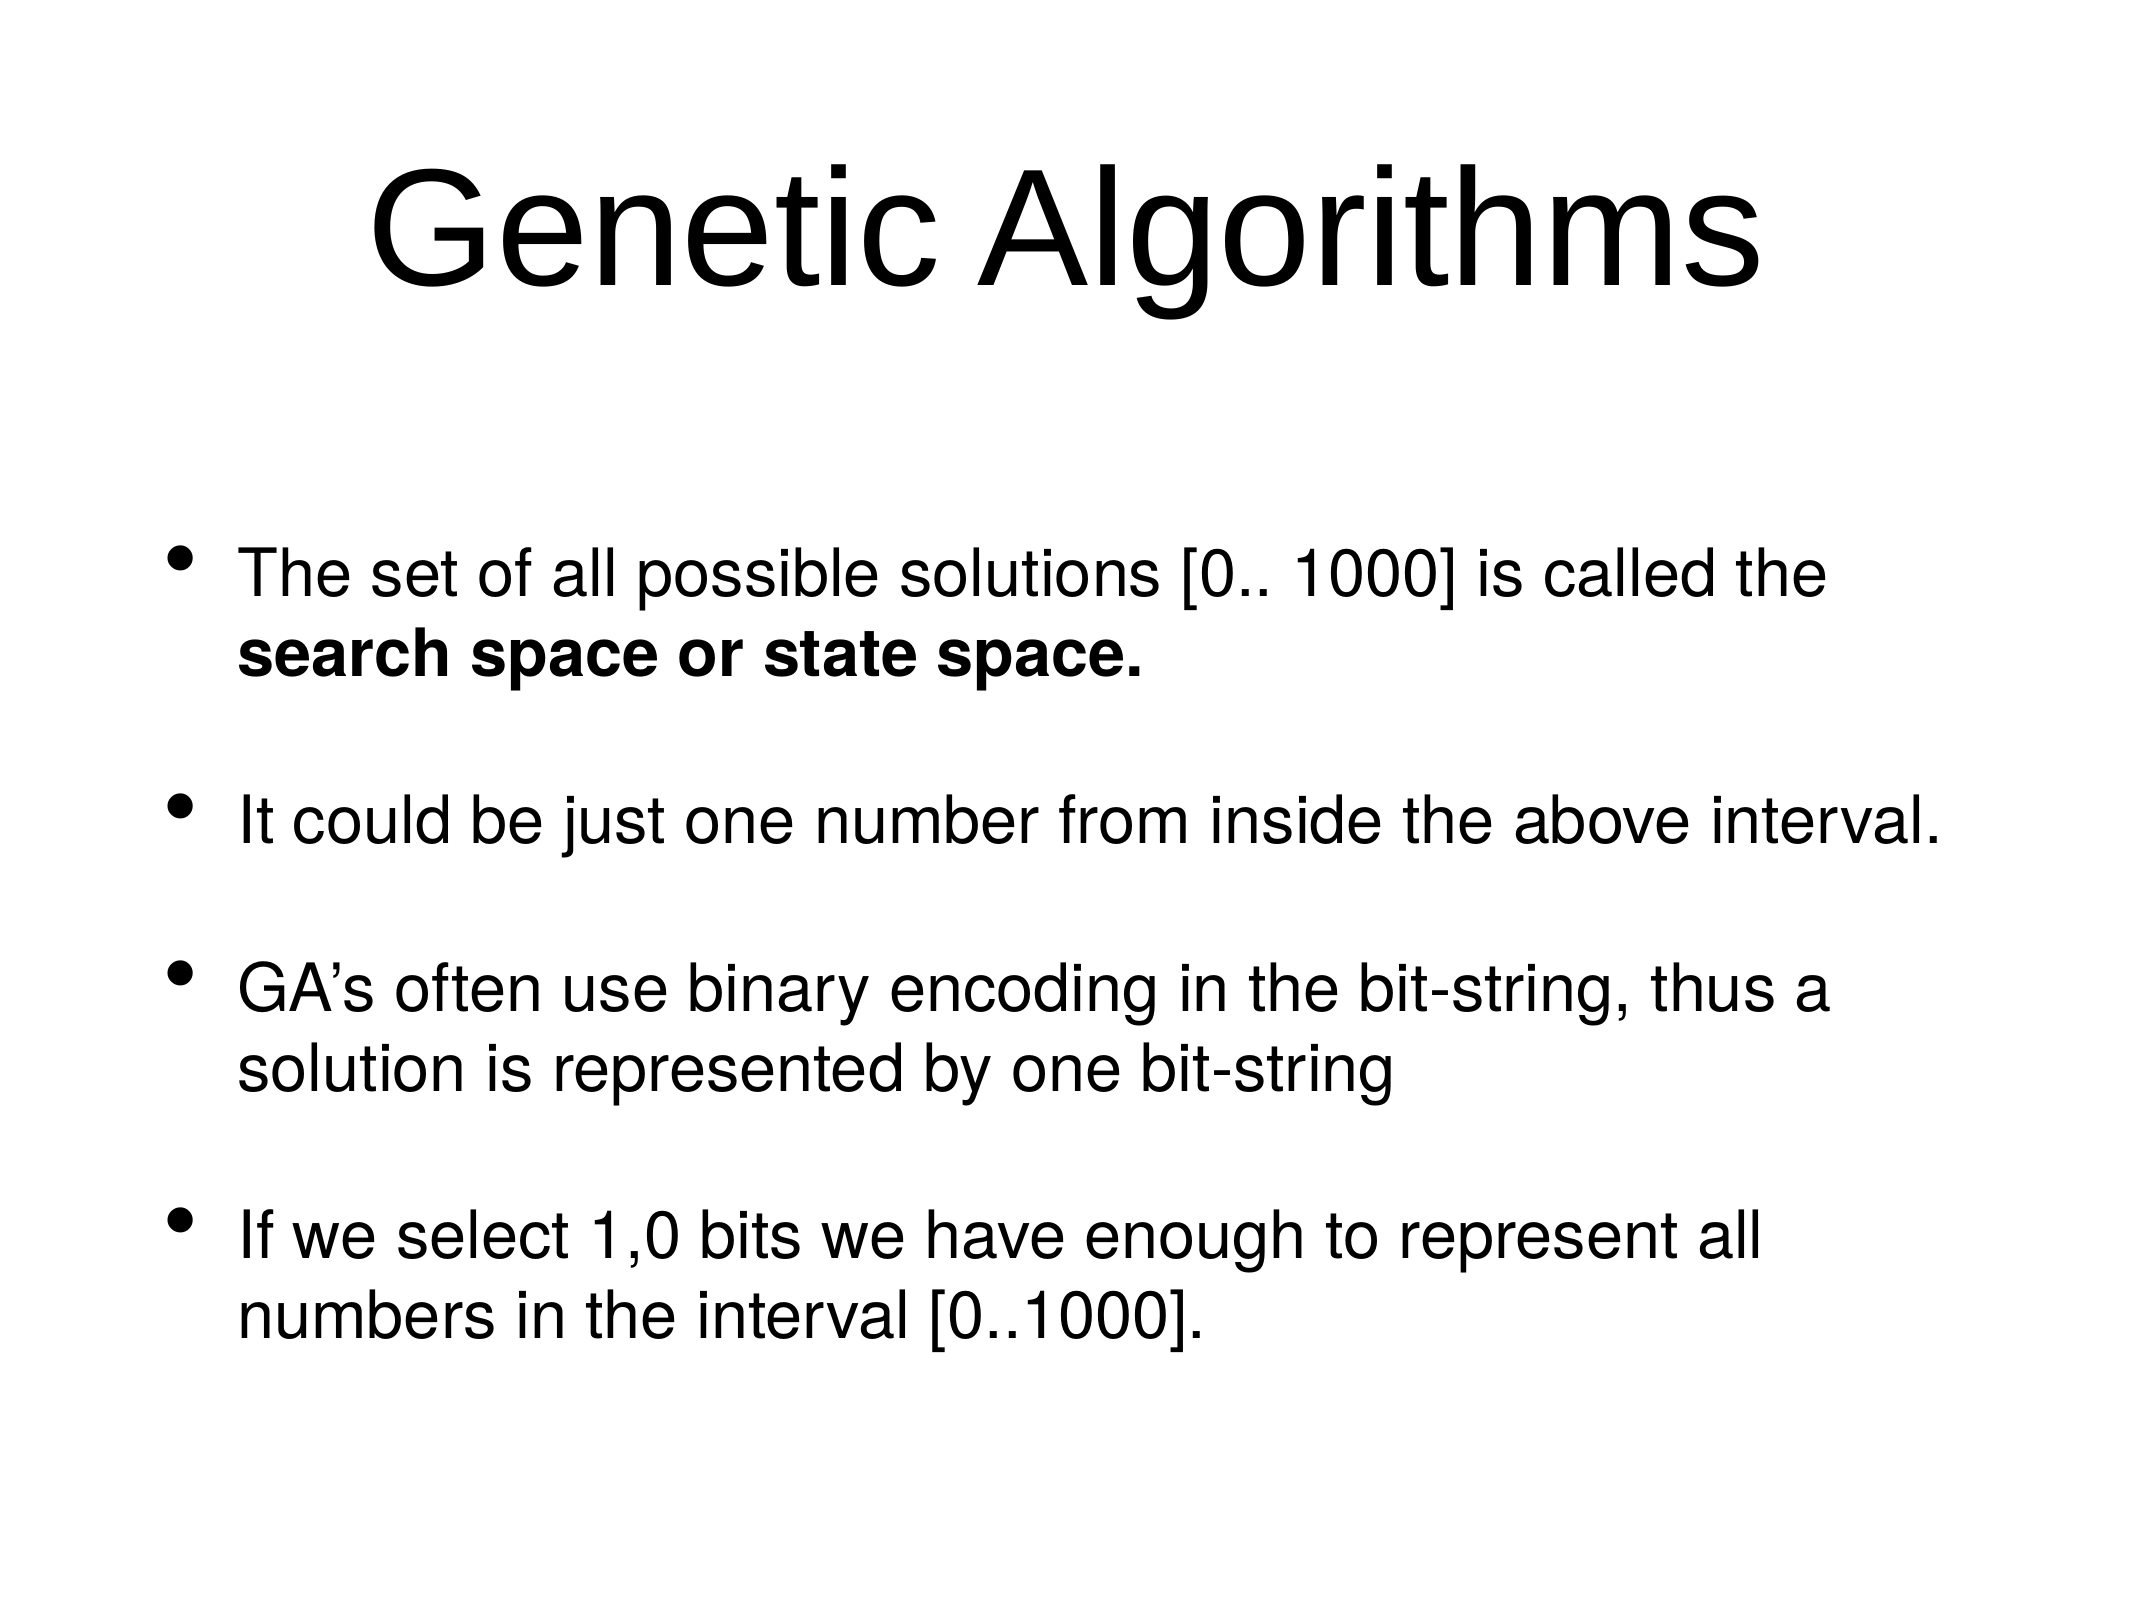

# Genetic Algorithms
The set of all possible solutions [0.. 1000] is called the search space or state space.
It could be just one number from inside the above interval.
GA’s often use binary encoding in the bit-string, thus a solution is represented by one bit-string
If we select 1,0 bits we have enough to represent all numbers in the interval [0..1000].